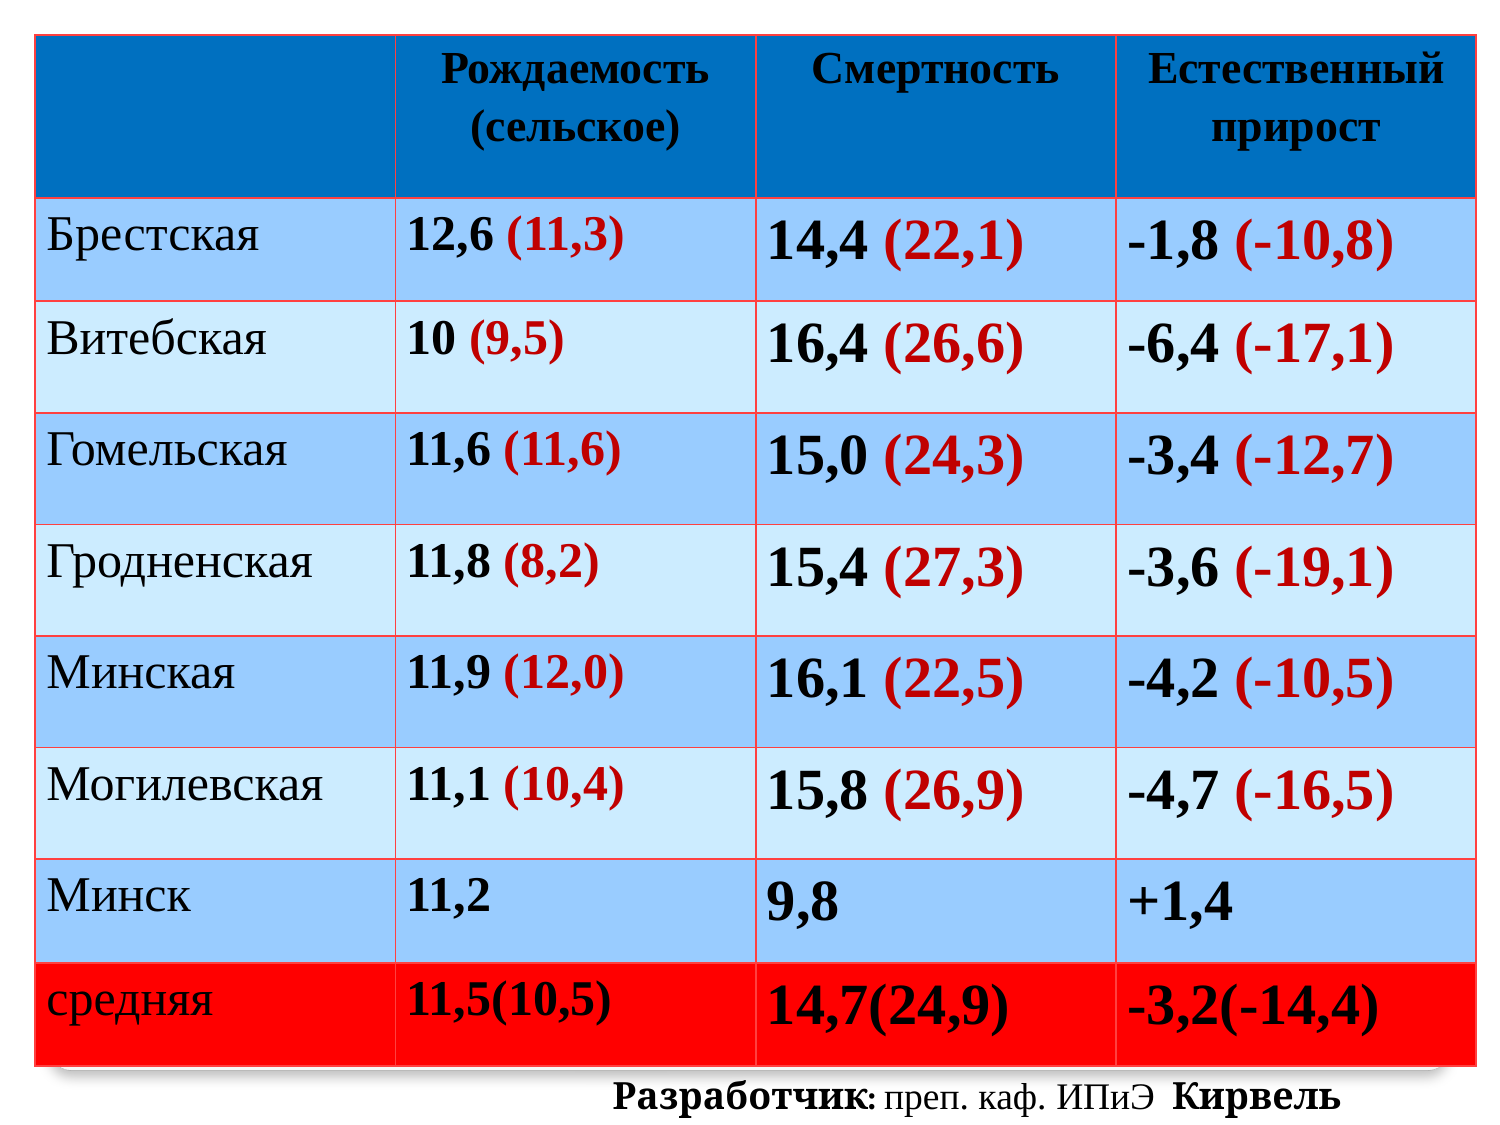

|  | Рождаемость (сельское) | Смертность | Естественный прирост |
| --- | --- | --- | --- |
| Брестская | 12,6 (11,3) | 14,4 (22,1) | -1,8 (-10,8) |
| Витебская | 10 (9,5) | 16,4 (26,6) | -6,4 (-17,1) |
| Гомельская | 11,6 (11,6) | 15,0 (24,3) | -3,4 (-12,7) |
| Гродненская | 11,8 (8,2) | 15,4 (27,3) | -3,6 (-19,1) |
| Минская | 11,9 (12,0) | 16,1 (22,5) | -4,2 (-10,5) |
| Могилевская | 11,1 (10,4) | 15,8 (26,9) | -4,7 (-16,5) |
| Минск | 11,2 | 9,8 | +1,4 |
| средняя | 11,5(10,5) | 14,7(24,9) | -3,2(-14,4) |
Разработчик: преп. каф. ИПиЭ  Кирвель П.И.